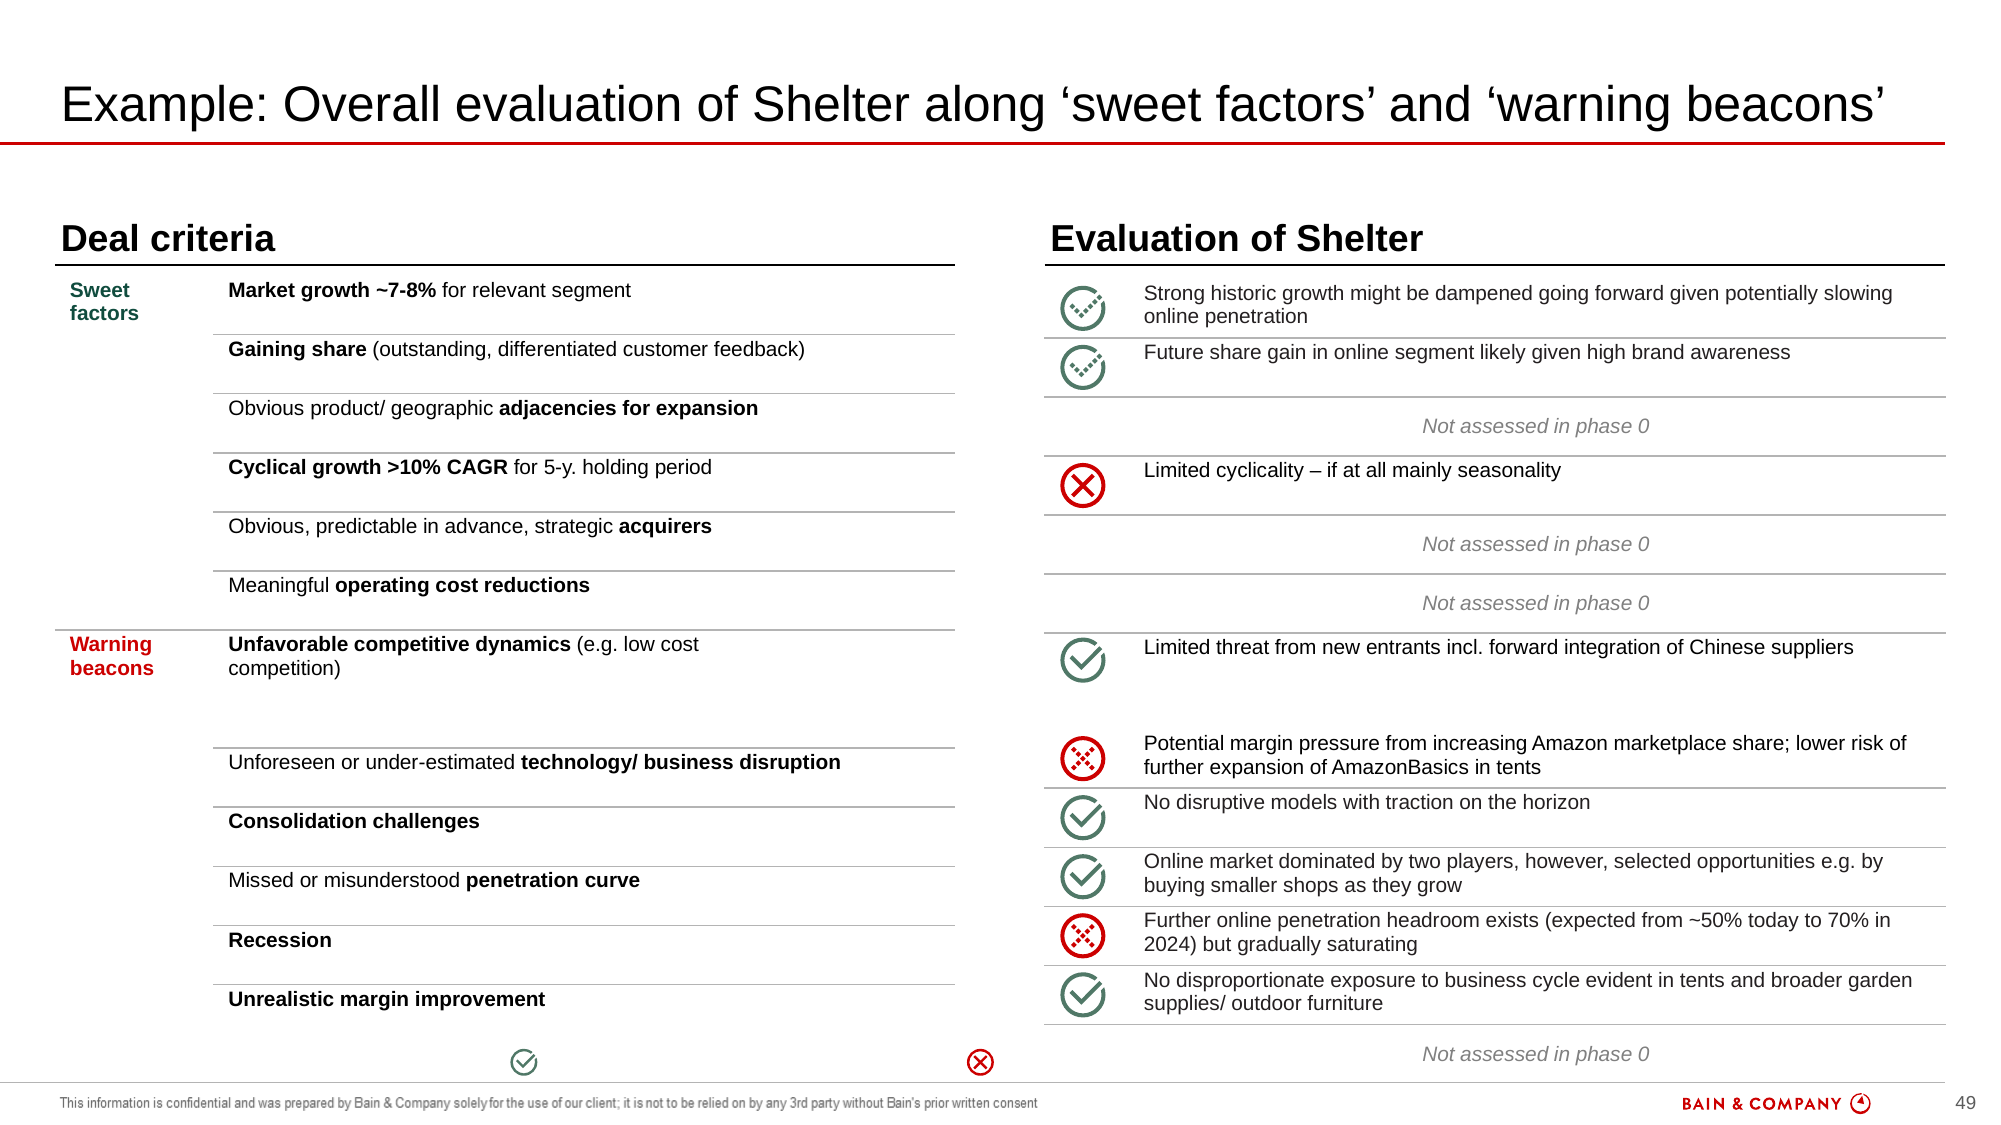

# Example: Overall evaluation of Shelter along ‘sweet factors’ and ‘warning beacons’
Target: Toolport, a leading provider of garden tents in Europe
Country: Germany
Year: 2019
Client: FSN

overall_0_132043023737633163 columns_2_132034384474895881 4_1_132034384489960320 7_1_132034384489960320 10_1_132034384527815314 11_1_132034384571037783 14_1_132034384790513398
Deal criteria
Evaluation of Shelter
| Sweet factors | Market growth ~7-8% for relevant segment |
| --- | --- |
|  | Gaining share (outstanding, differentiated customer feedback) |
|  | Obvious product/ geographic adjacencies for expansion |
|  | Cyclical growth >10% CAGR for 5-y. holding period |
|  | Obvious, predictable in advance, strategic acquirers |
|  | Meaningful operating cost reductions |
| Warning beacons | Unfavorable competitive dynamics (e.g. low cost competition) |
|  | Unforeseen or under-estimated technology/ business disruption |
|  | Consolidation challenges |
|  | Missed or misunderstood penetration curve |
|  | Recession |
|  | Unrealistic margin improvement |
|  | Strong historic growth might be dampened going forward given potentially slowing online penetration |
| --- | --- |
|  | Future share gain in online segment likely given high brand awareness |
|  | Not assessed in phase 0 |
|  | Limited cyclicality – if at all mainly seasonality |
|  | Not assessed in phase 0 |
|  | Not assessed in phase 0 |
|  | Limited threat from new entrants incl. forward integration of Chinese suppliers |
|  | Potential margin pressure from increasing Amazon marketplace share; lower risk of further expansion of AmazonBasics in tents |
|  | No disruptive models with traction on the horizon |
|  | Online market dominated by two players, however, selected opportunities e.g. by buying smaller shops as they grow |
|  | Further online penetration headroom exists (expected from ~50% today to 70% in 2024) but gradually saturating |
|  | No disproportionate exposure to business cycle evident in tents and broader garden supplies/ outdoor furniture |
|  | Not assessed in phase 0 |

‘Sweet factors’ present; limited risk for deal breakers
‘Sweet factors’ not present/ ‘Warning beacons’ as potential areas of risk